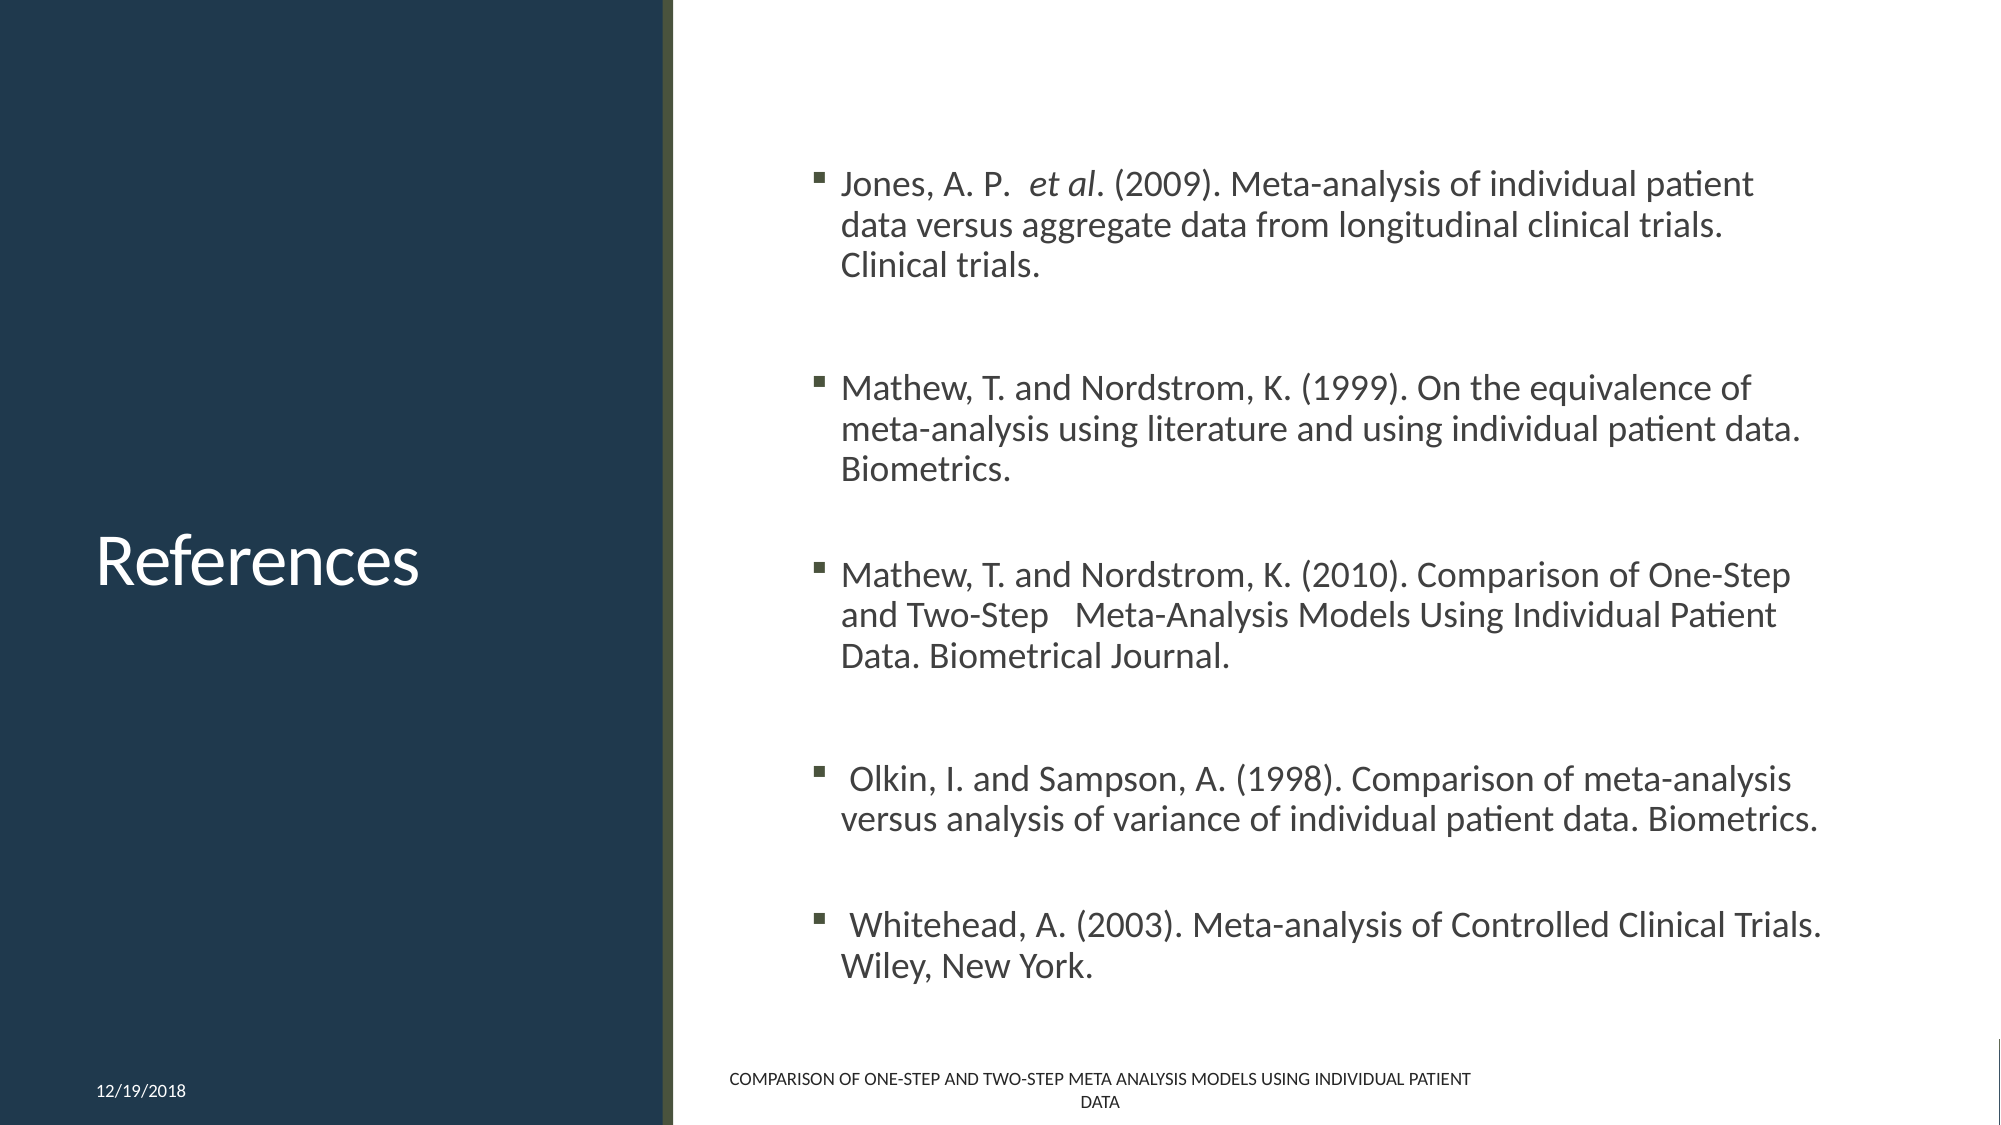

# References

Jones, A. P.  et al. (2009). Meta-analysis of individual patient data versus aggregate data from longitudinal clinical trials. Clinical trials.

Mathew, T. and Nordstrom, K. (1999). On the equivalence of meta-analysis using literature and using individual patient data. Biometrics.

Mathew, T. and Nordstrom, K. (2010). Comparison of One-Step and Two-Step   Meta-Analysis Models Using Individual Patient Data. Biometrical Journal.

 Olkin, I. and Sampson, A. (1998). Comparison of meta-analysis versus analysis of variance of individual patient data. Biometrics.

 Whitehead, A. (2003). Meta-analysis of Controlled Clinical Trials. Wiley, New York.

12/19/2018
Comparison of One-Step and Two-Step Meta Analysis Models Using Individual Patient Data
49